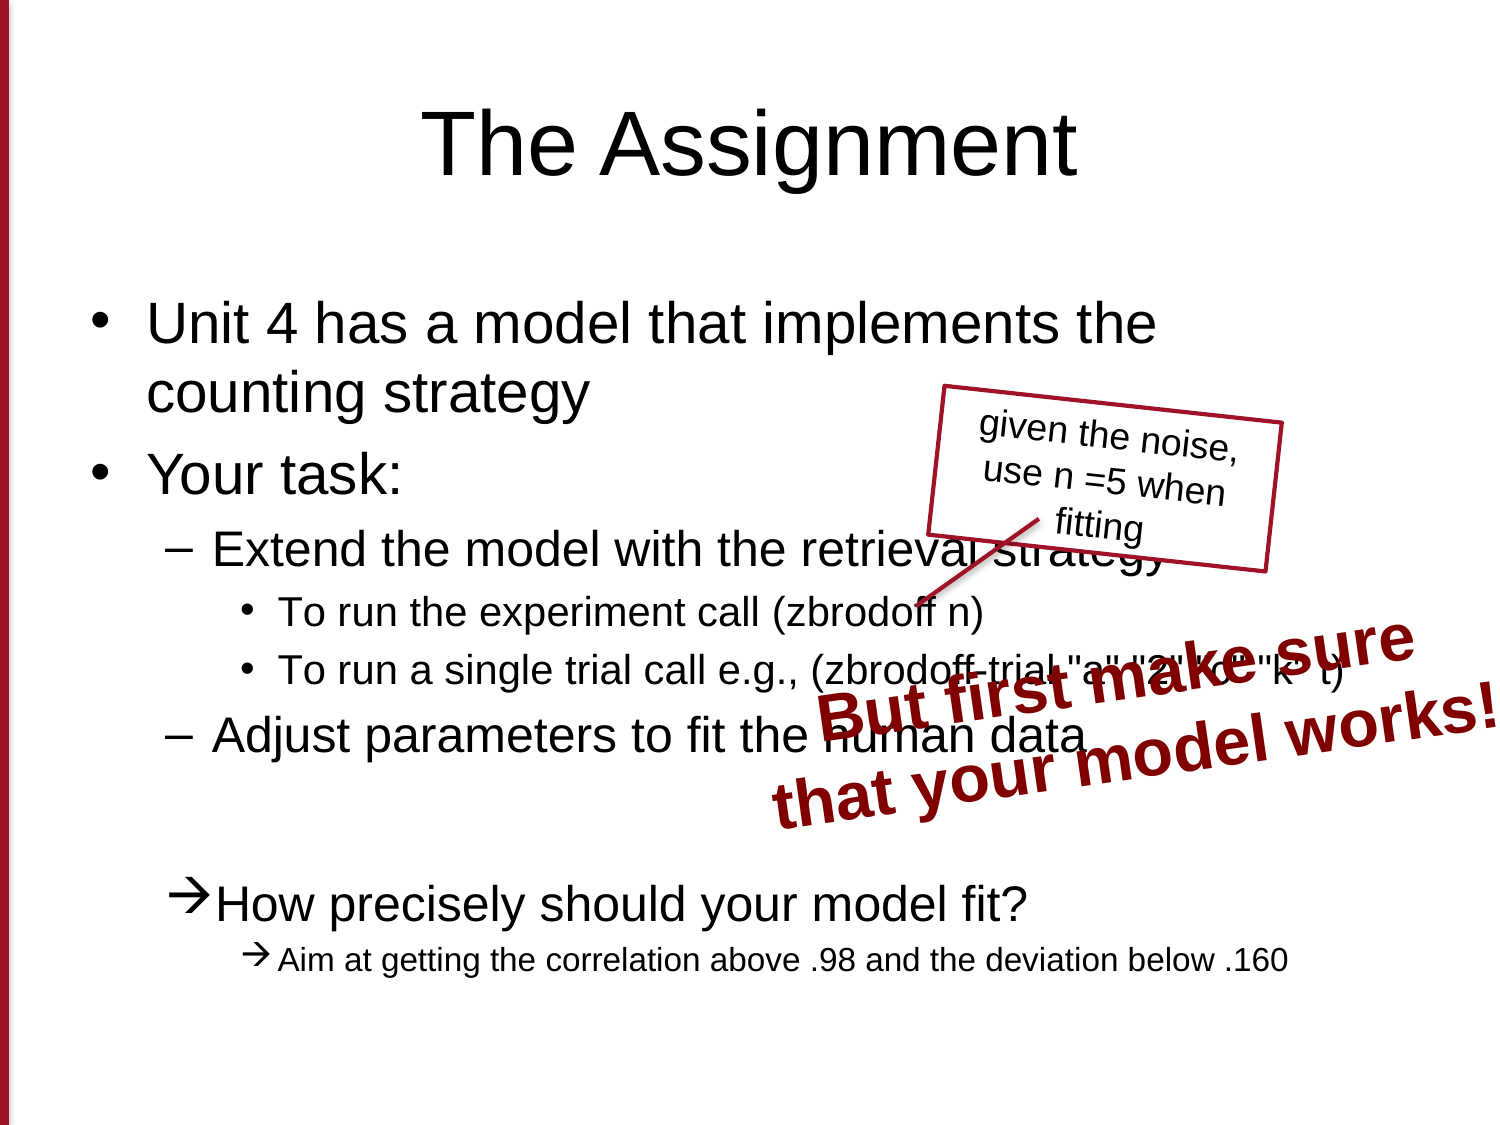

# The Assignment
Unit 4 has a model that implements the
counting strategy
Your task:
Extend the model with the retrieval strategy
To run the experiment call (zbrodoff n)
To run a single trial call e.g., (zbrodoff-trial "a" "2" "c" "k" t)
Adjust parameters to fit the human data

How precisely should your model fit?
Aim at getting the correlation above .98 and the deviation below .160
given the noise, use n =5 when fitting
But first make sure
that your model works!